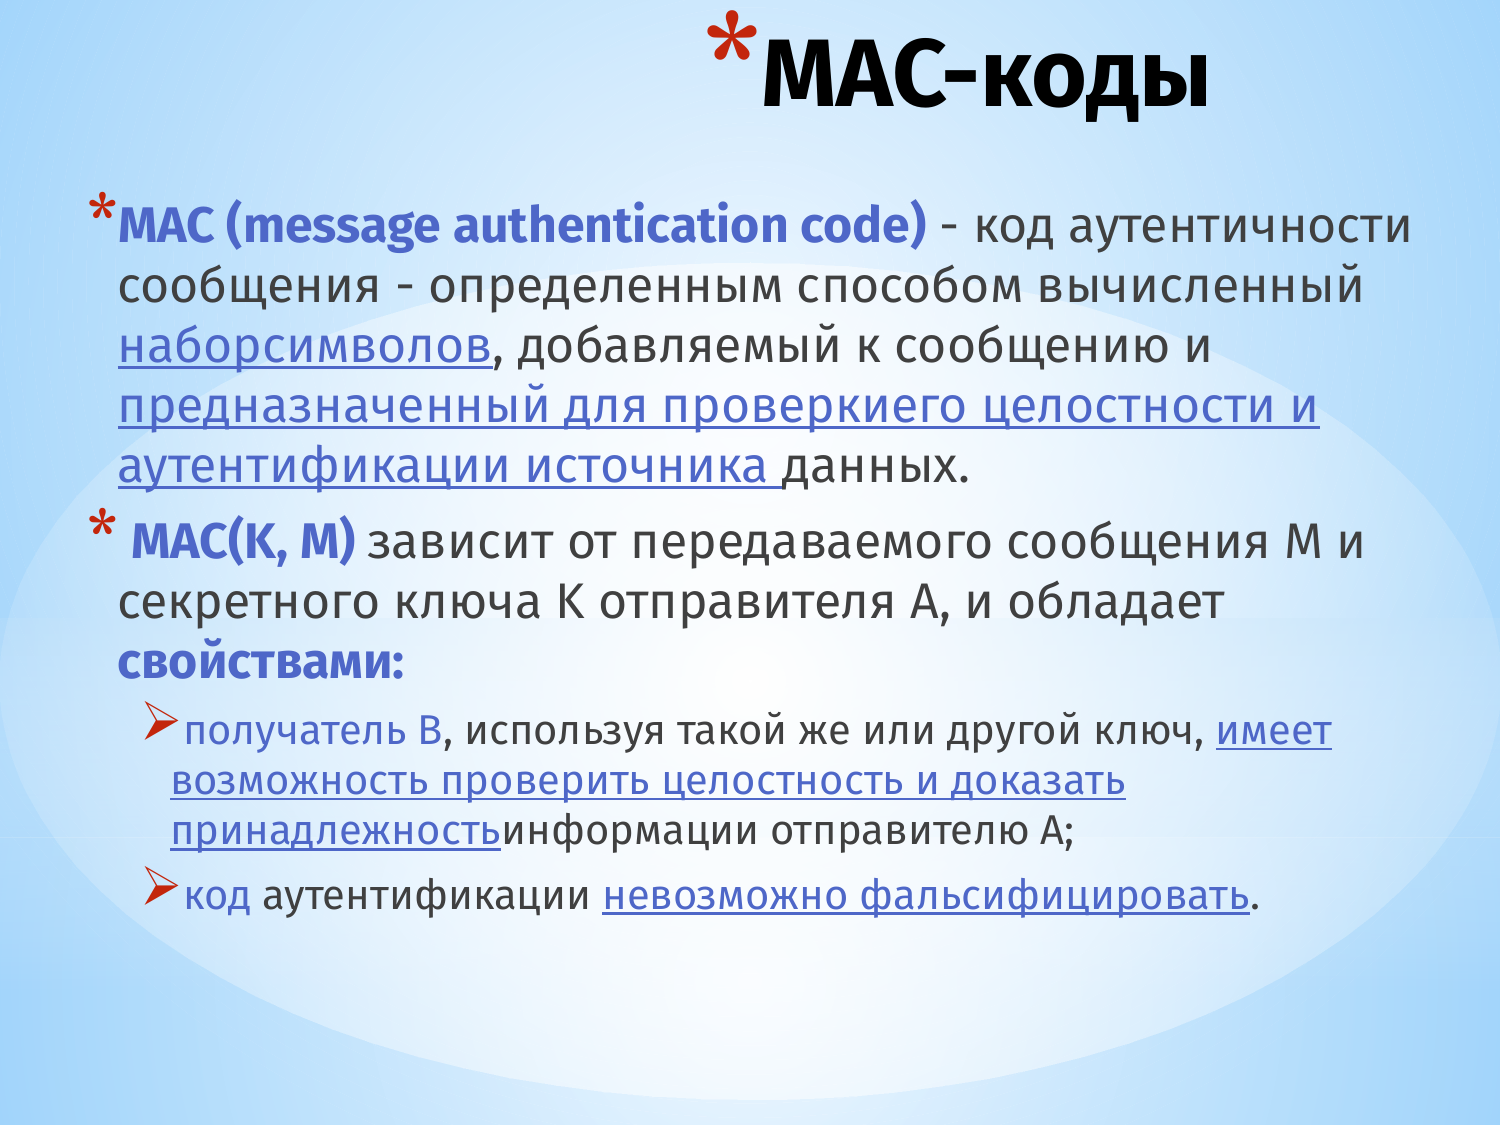

# MAC-коды
MAC (message authentication code) - код аутентичности сообщения - определенным способом вычисленный набор символов, добавляемый к сообщению и предназначенный для проверки его целостности и аутентификации источника данных.
 MAC(K, M) зависит от передаваемого сообщения M и секретного ключа K отправителя А, и обладает свойствами:
получатель В, используя такой же или другой ключ, имеет возможность проверить целостность и доказать принадлежность информации отправителю А;
код аутентификации невозможно фальсифицировать.